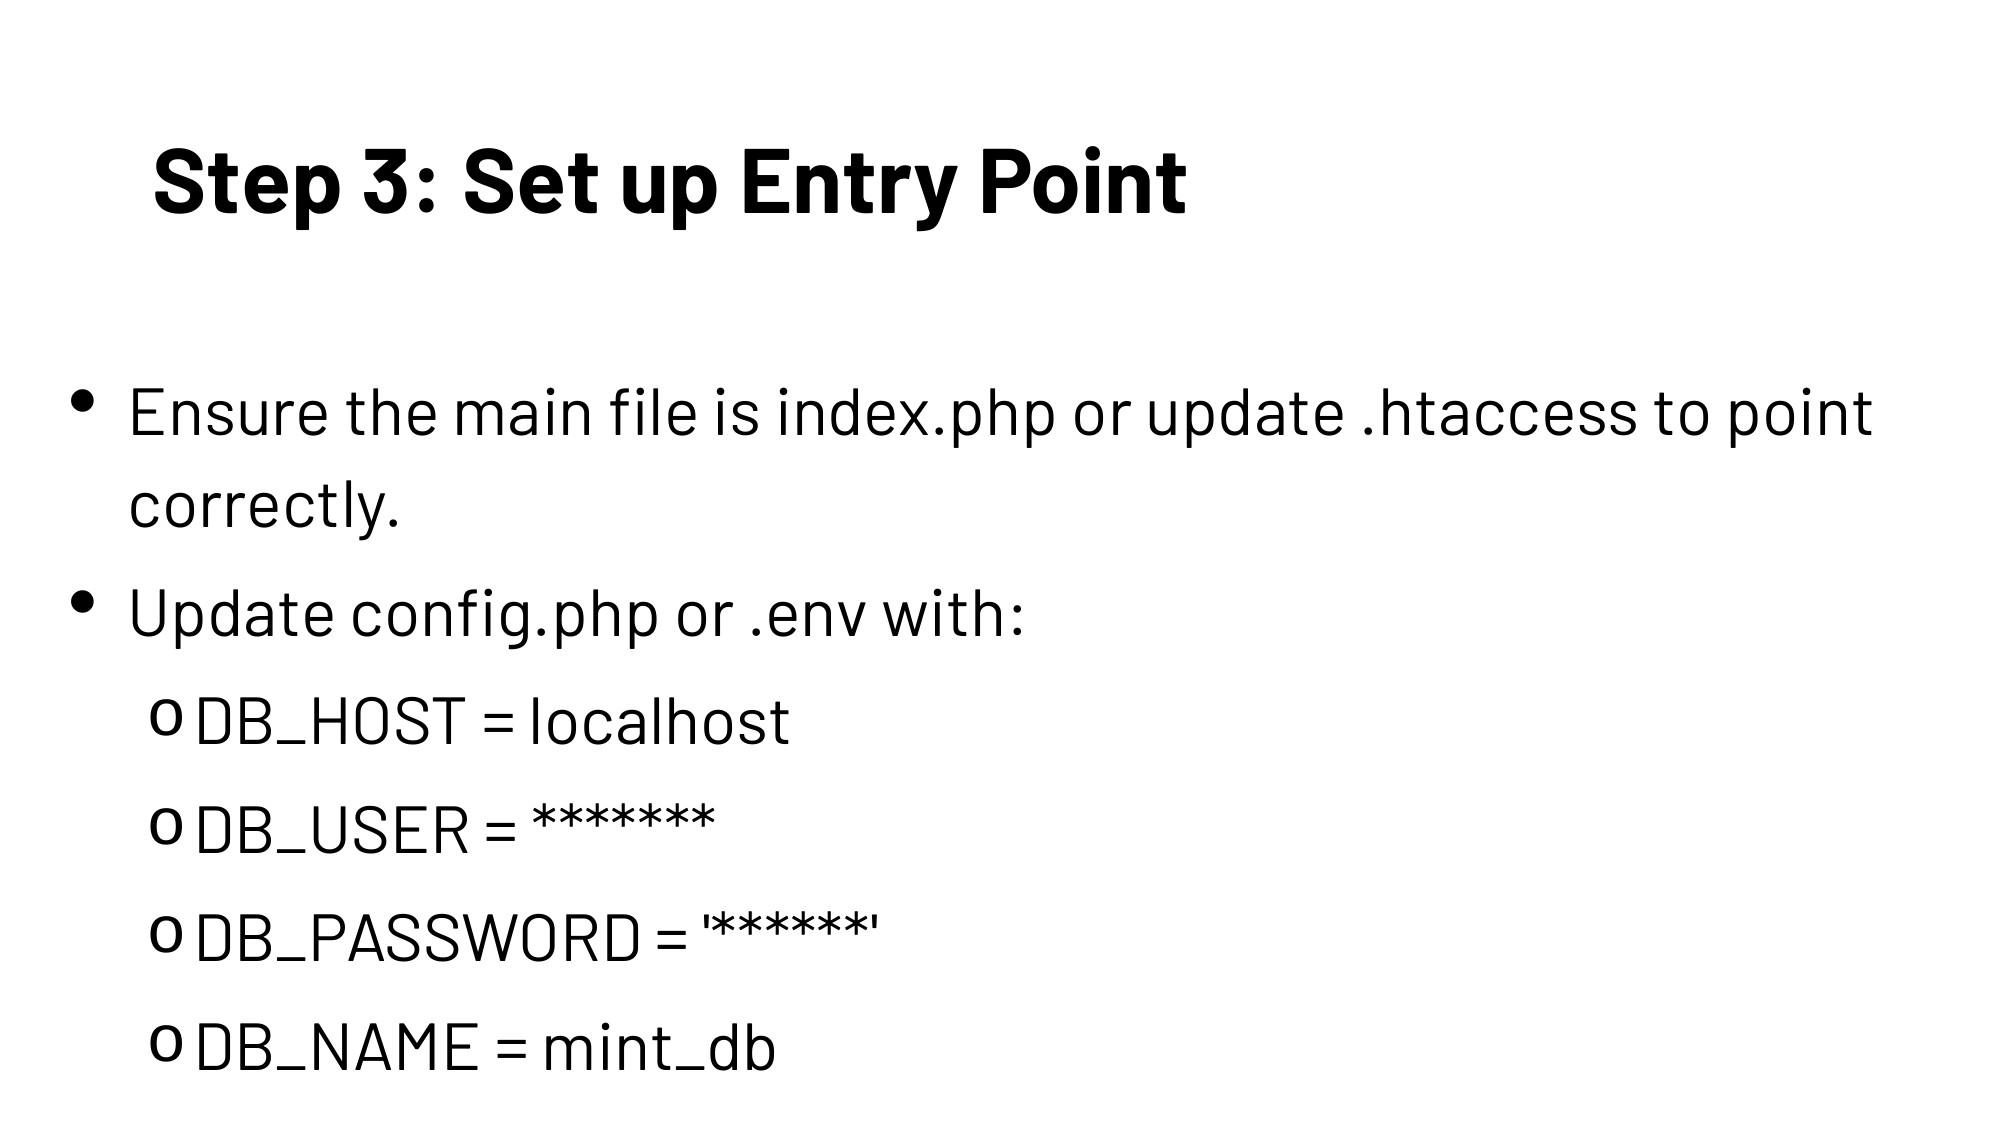

# Step 3: Set up Entry Point
Ensure the main file is index.php or update .htaccess to point correctly.
Update config.php or .env with:
DB_HOST = localhost
DB_USER = *******
DB_PASSWORD = '******'
DB_NAME = mint_db